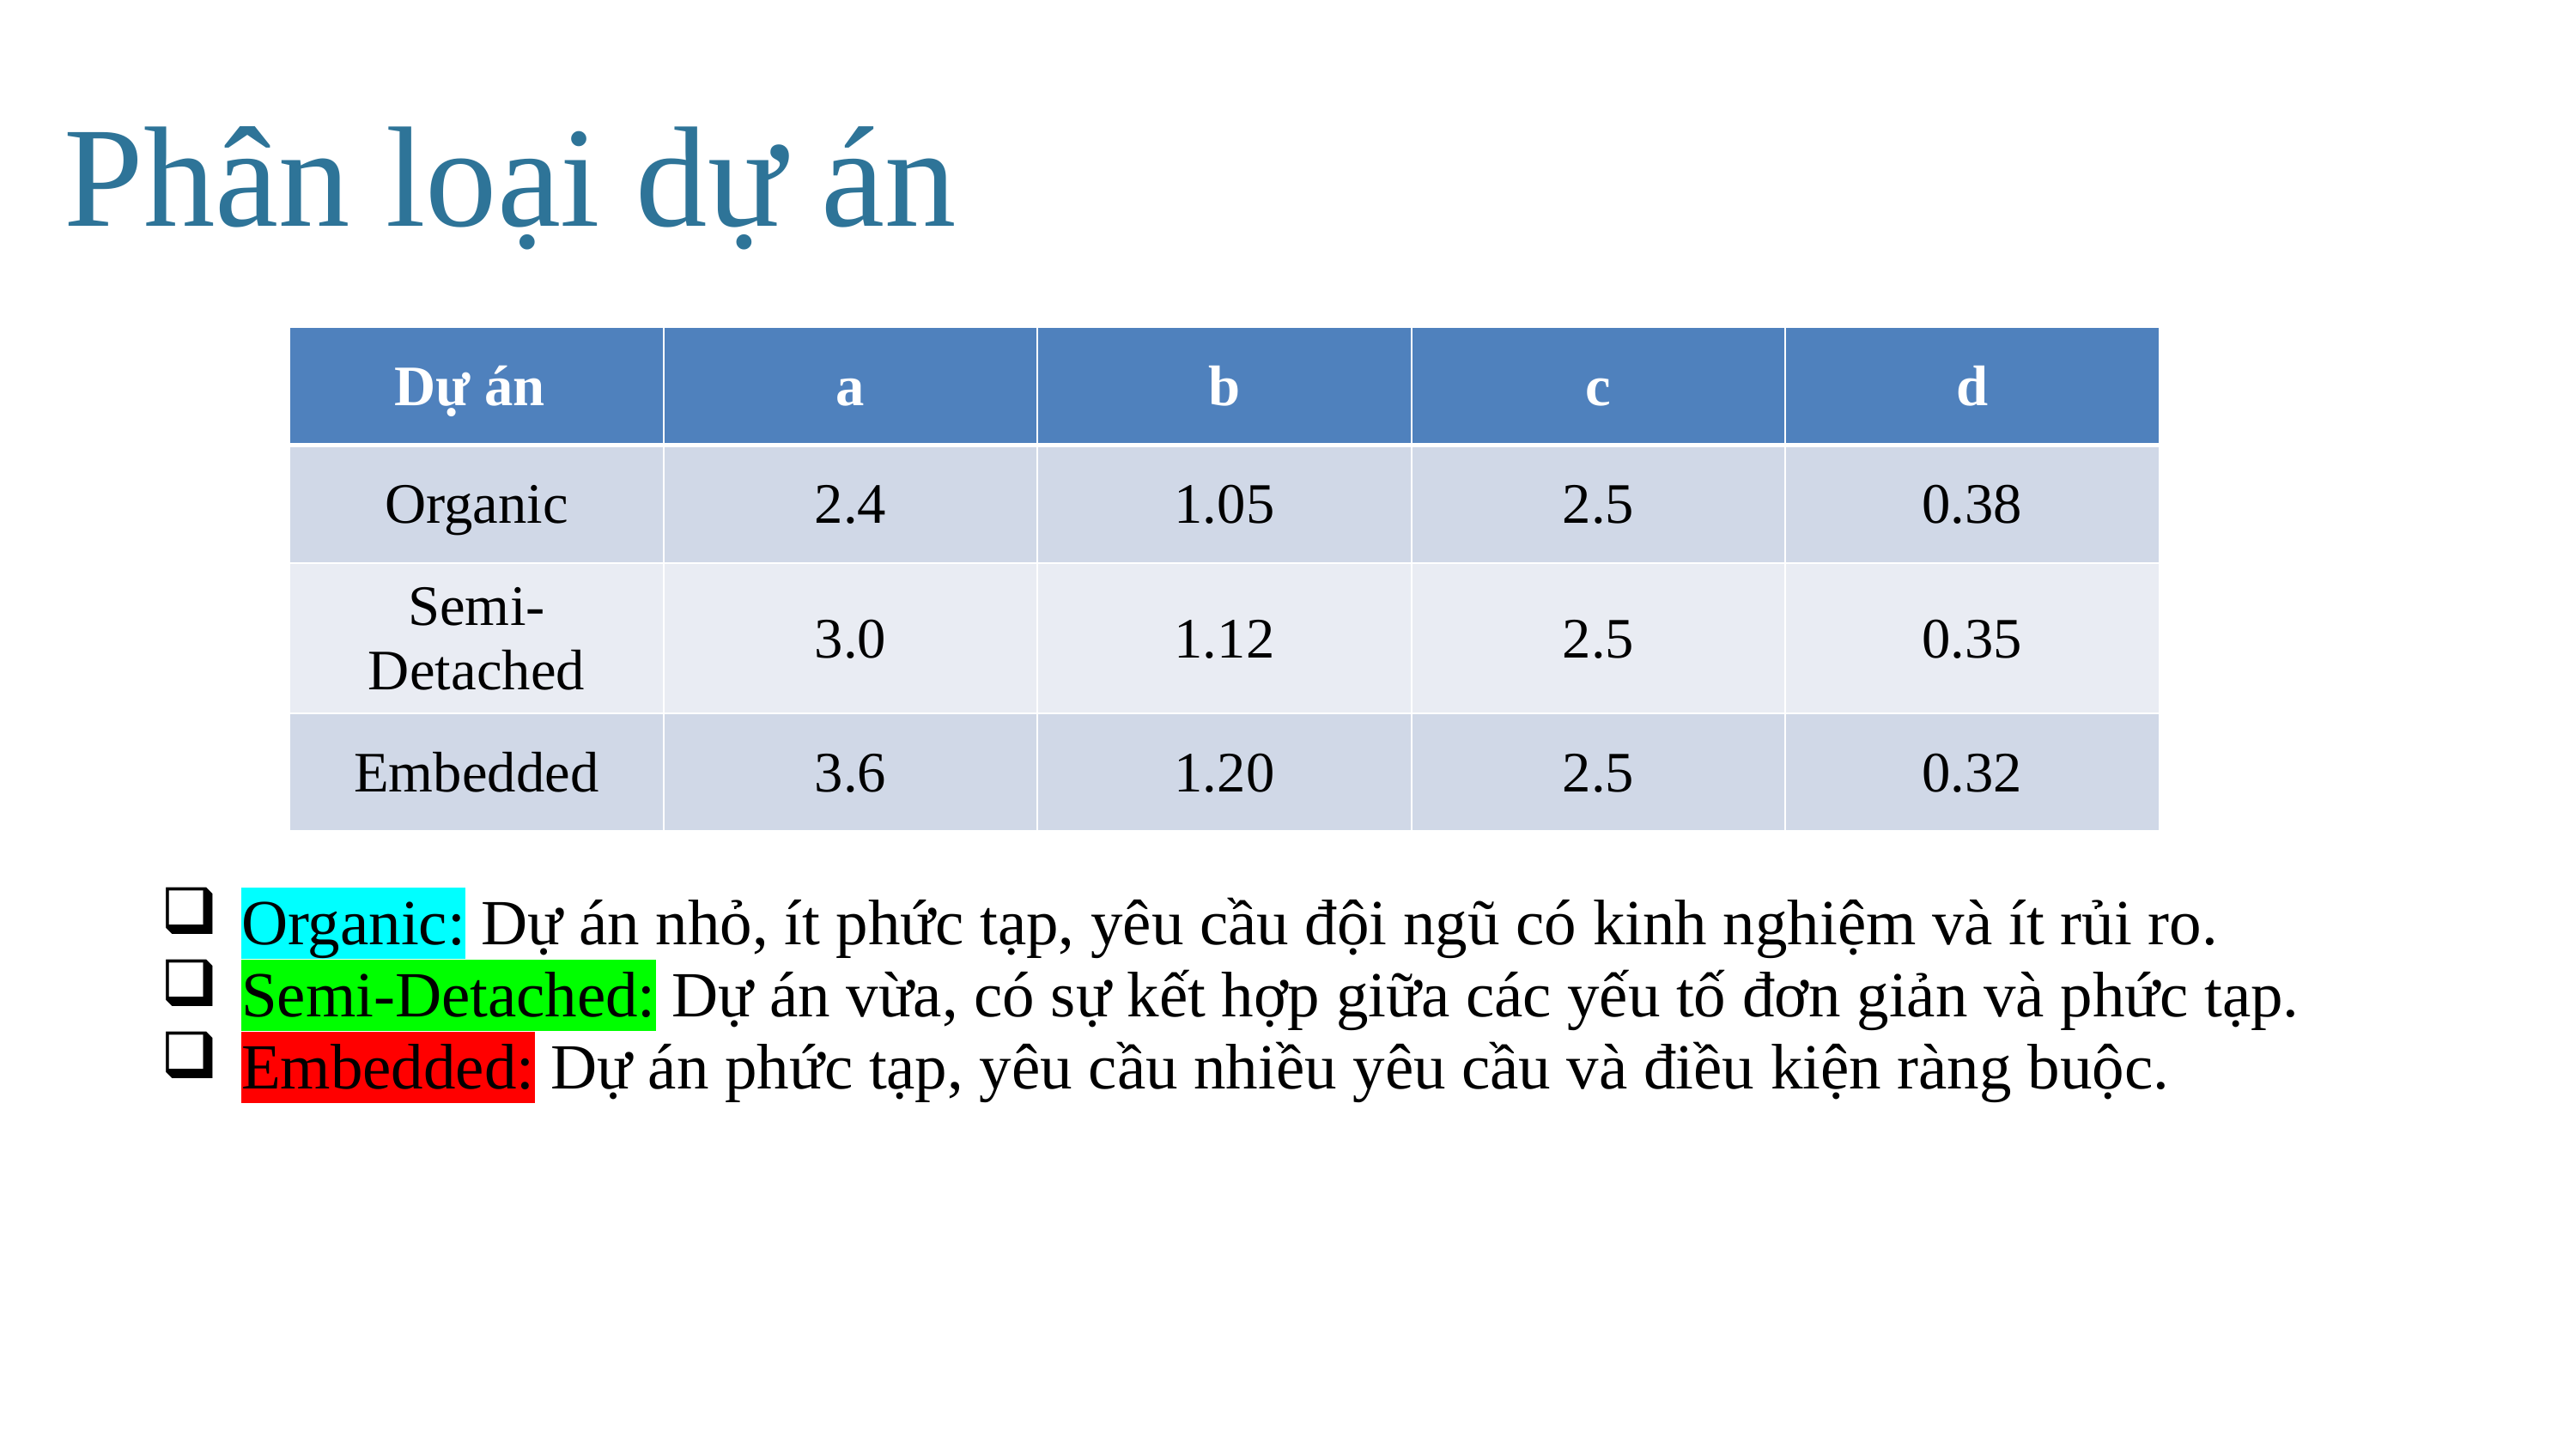

Phân loại dự án
| Dự án | a | b | c | d |
| --- | --- | --- | --- | --- |
| Organic | 2.4 | 1.05 | 2.5 | 0.38 |
| Semi-Detached | 3.0 | 1.12 | 2.5 | 0.35 |
| Embedded | 3.6 | 1.20 | 2.5 | 0.32 |
Organic: Dự án nhỏ, ít phức tạp, yêu cầu đội ngũ có kinh nghiệm và ít rủi ro.
Semi-Detached: Dự án vừa, có sự kết hợp giữa các yếu tố đơn giản và phức tạp.
Embedded: Dự án phức tạp, yêu cầu nhiều yêu cầu và điều kiện ràng buộc.